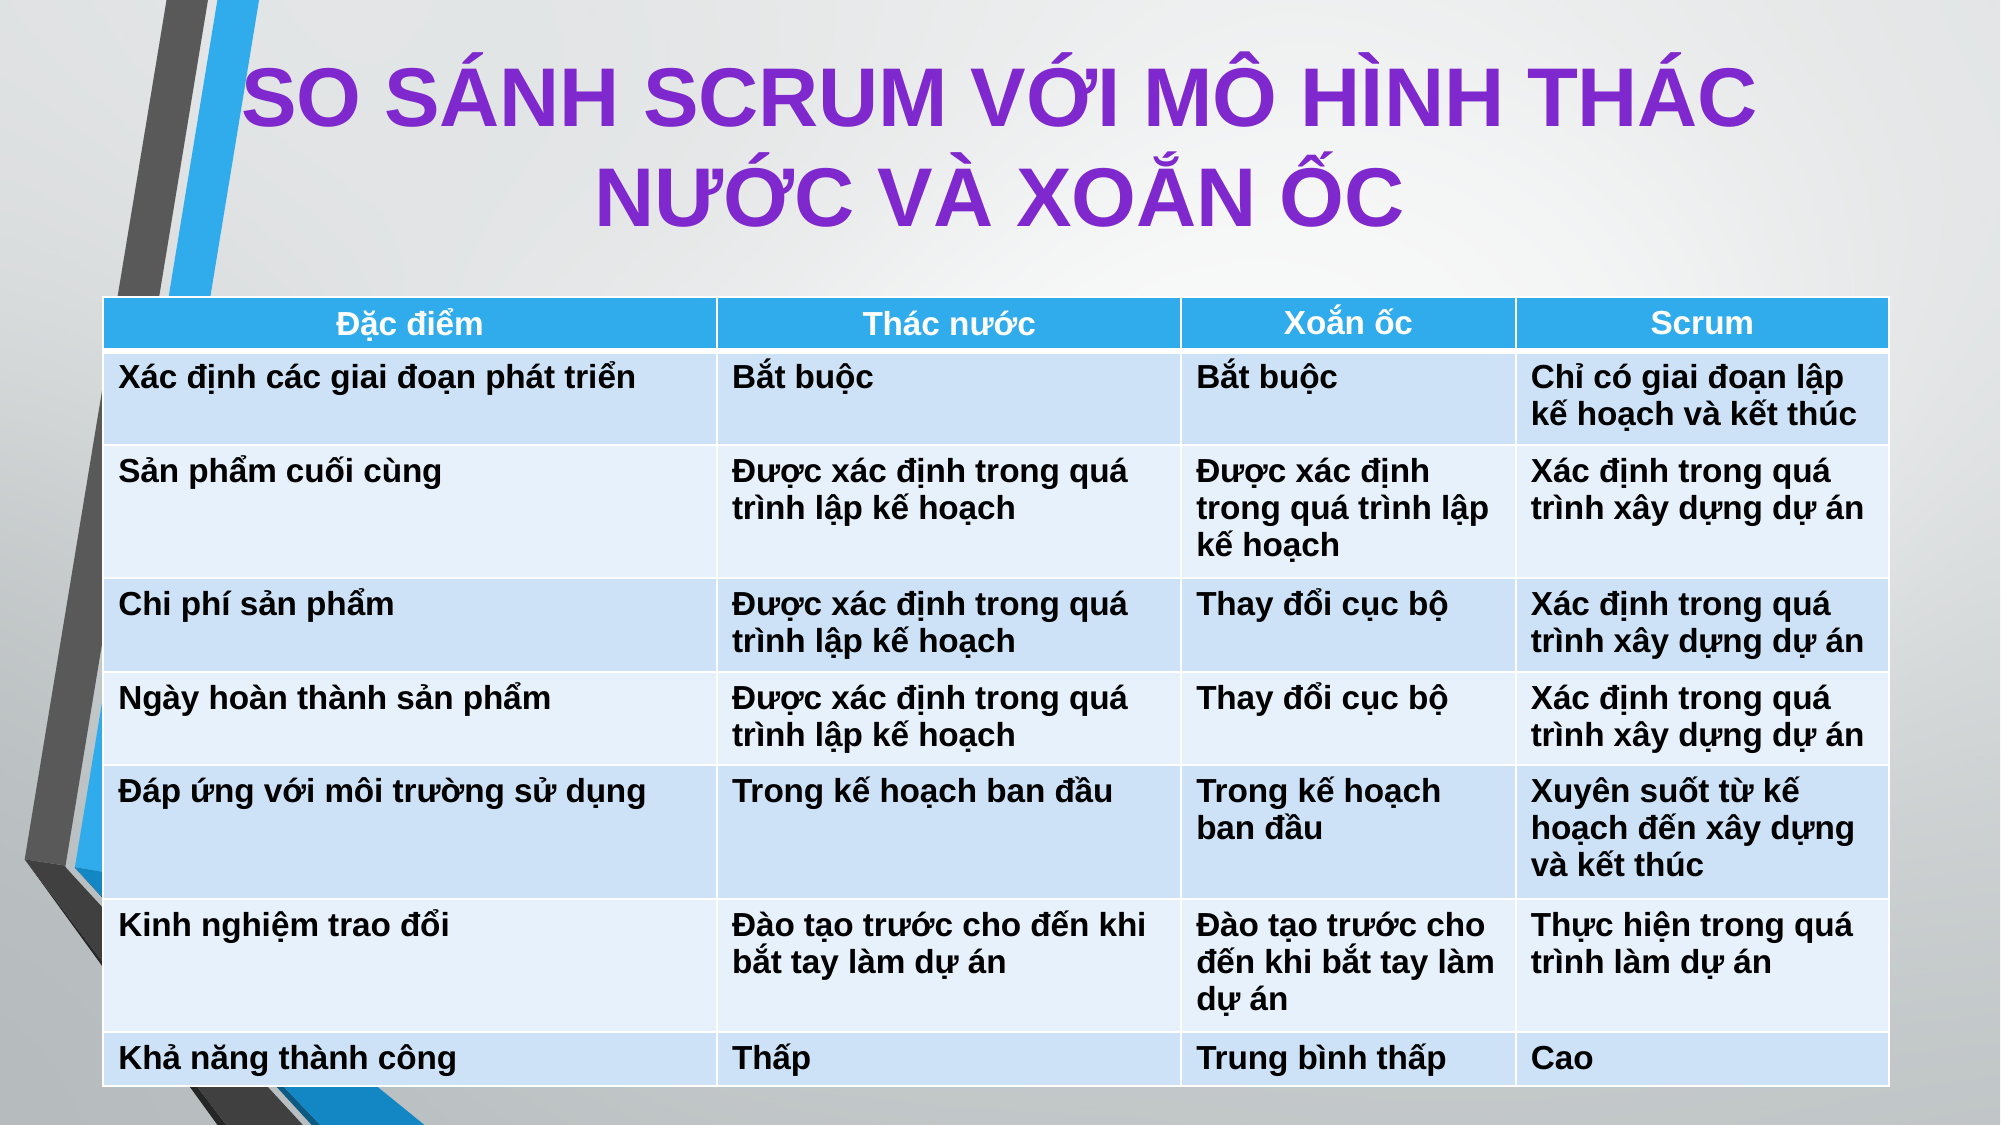

# SO SÁNH SCRUM VỚI MÔ HÌNH THÁC NƯỚC VÀ XOẮN ỐC
| Đặc điểm | Thác nước | Xoắn ốc | Scrum |
| --- | --- | --- | --- |
| Xác định các giai đoạn phát triển | Bắt buộc | Bắt buộc | Chỉ có giai đoạn lập kế hoạch và kết thúc |
| Sản phẩm cuối cùng | Được xác định trong quá trình lập kế hoạch | Được xác định trong quá trình lập kế hoạch | Xác định trong quá trình xây dựng dự án |
| Chi phí sản phẩm | Được xác định trong quá trình lập kế hoạch | Thay đổi cục bộ | Xác định trong quá trình xây dựng dự án |
| Ngày hoàn thành sản phẩm | Được xác định trong quá trình lập kế hoạch | Thay đổi cục bộ | Xác định trong quá trình xây dựng dự án |
| Đáp ứng với môi trường sử dụng | Trong kế hoạch ban đầu | Trong kế hoạch ban đầu | Xuyên suốt từ kế hoạch đến xây dựng và kết thúc |
| Kinh nghiệm trao đổi | Đào tạo trước cho đến khi bắt tay làm dự án | Đào tạo trước cho đến khi bắt tay làm dự án | Thực hiện trong quá trình làm dự án |
| Khả năng thành công | Thấp | Trung bình thấp | Cao |